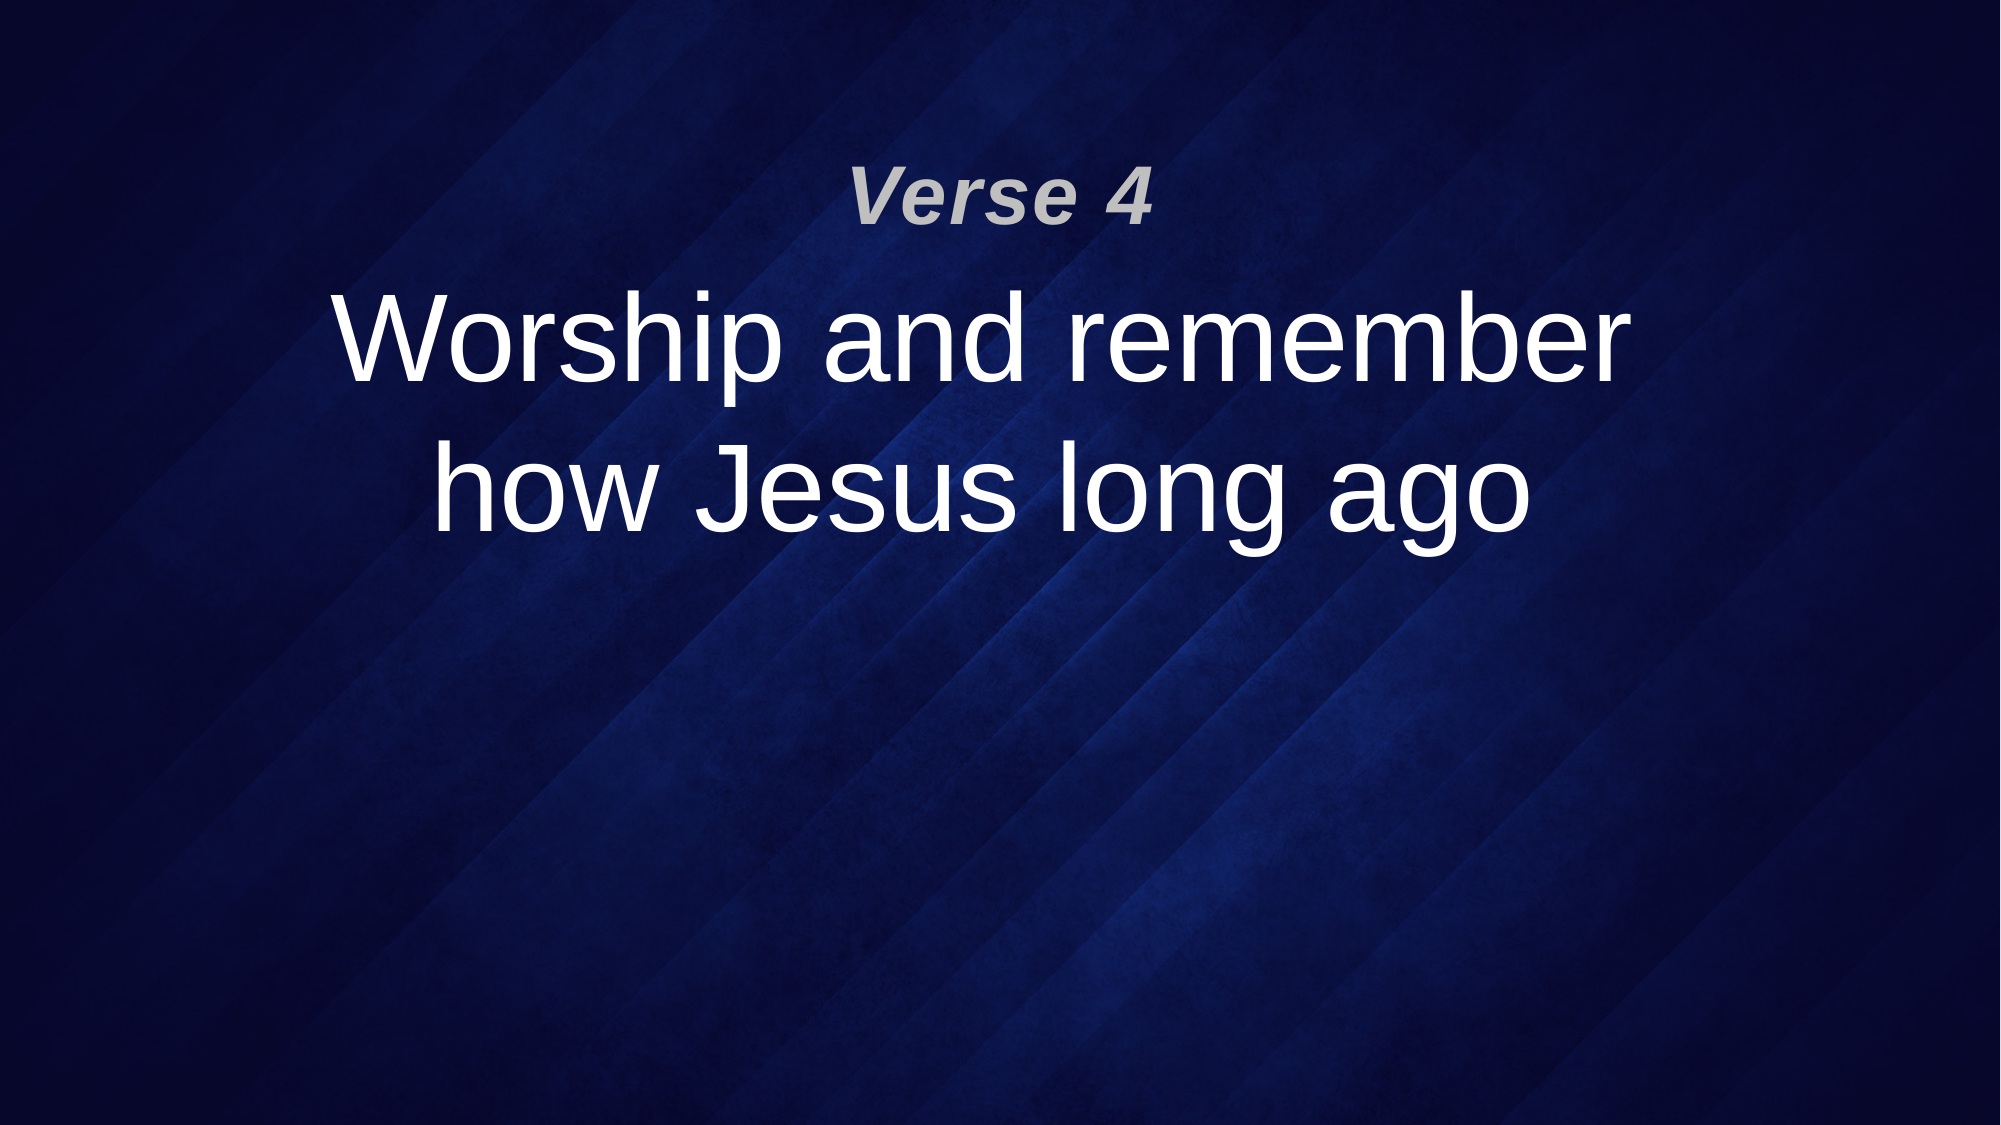

Verse 4
# Worship and remember how Jesus long ago